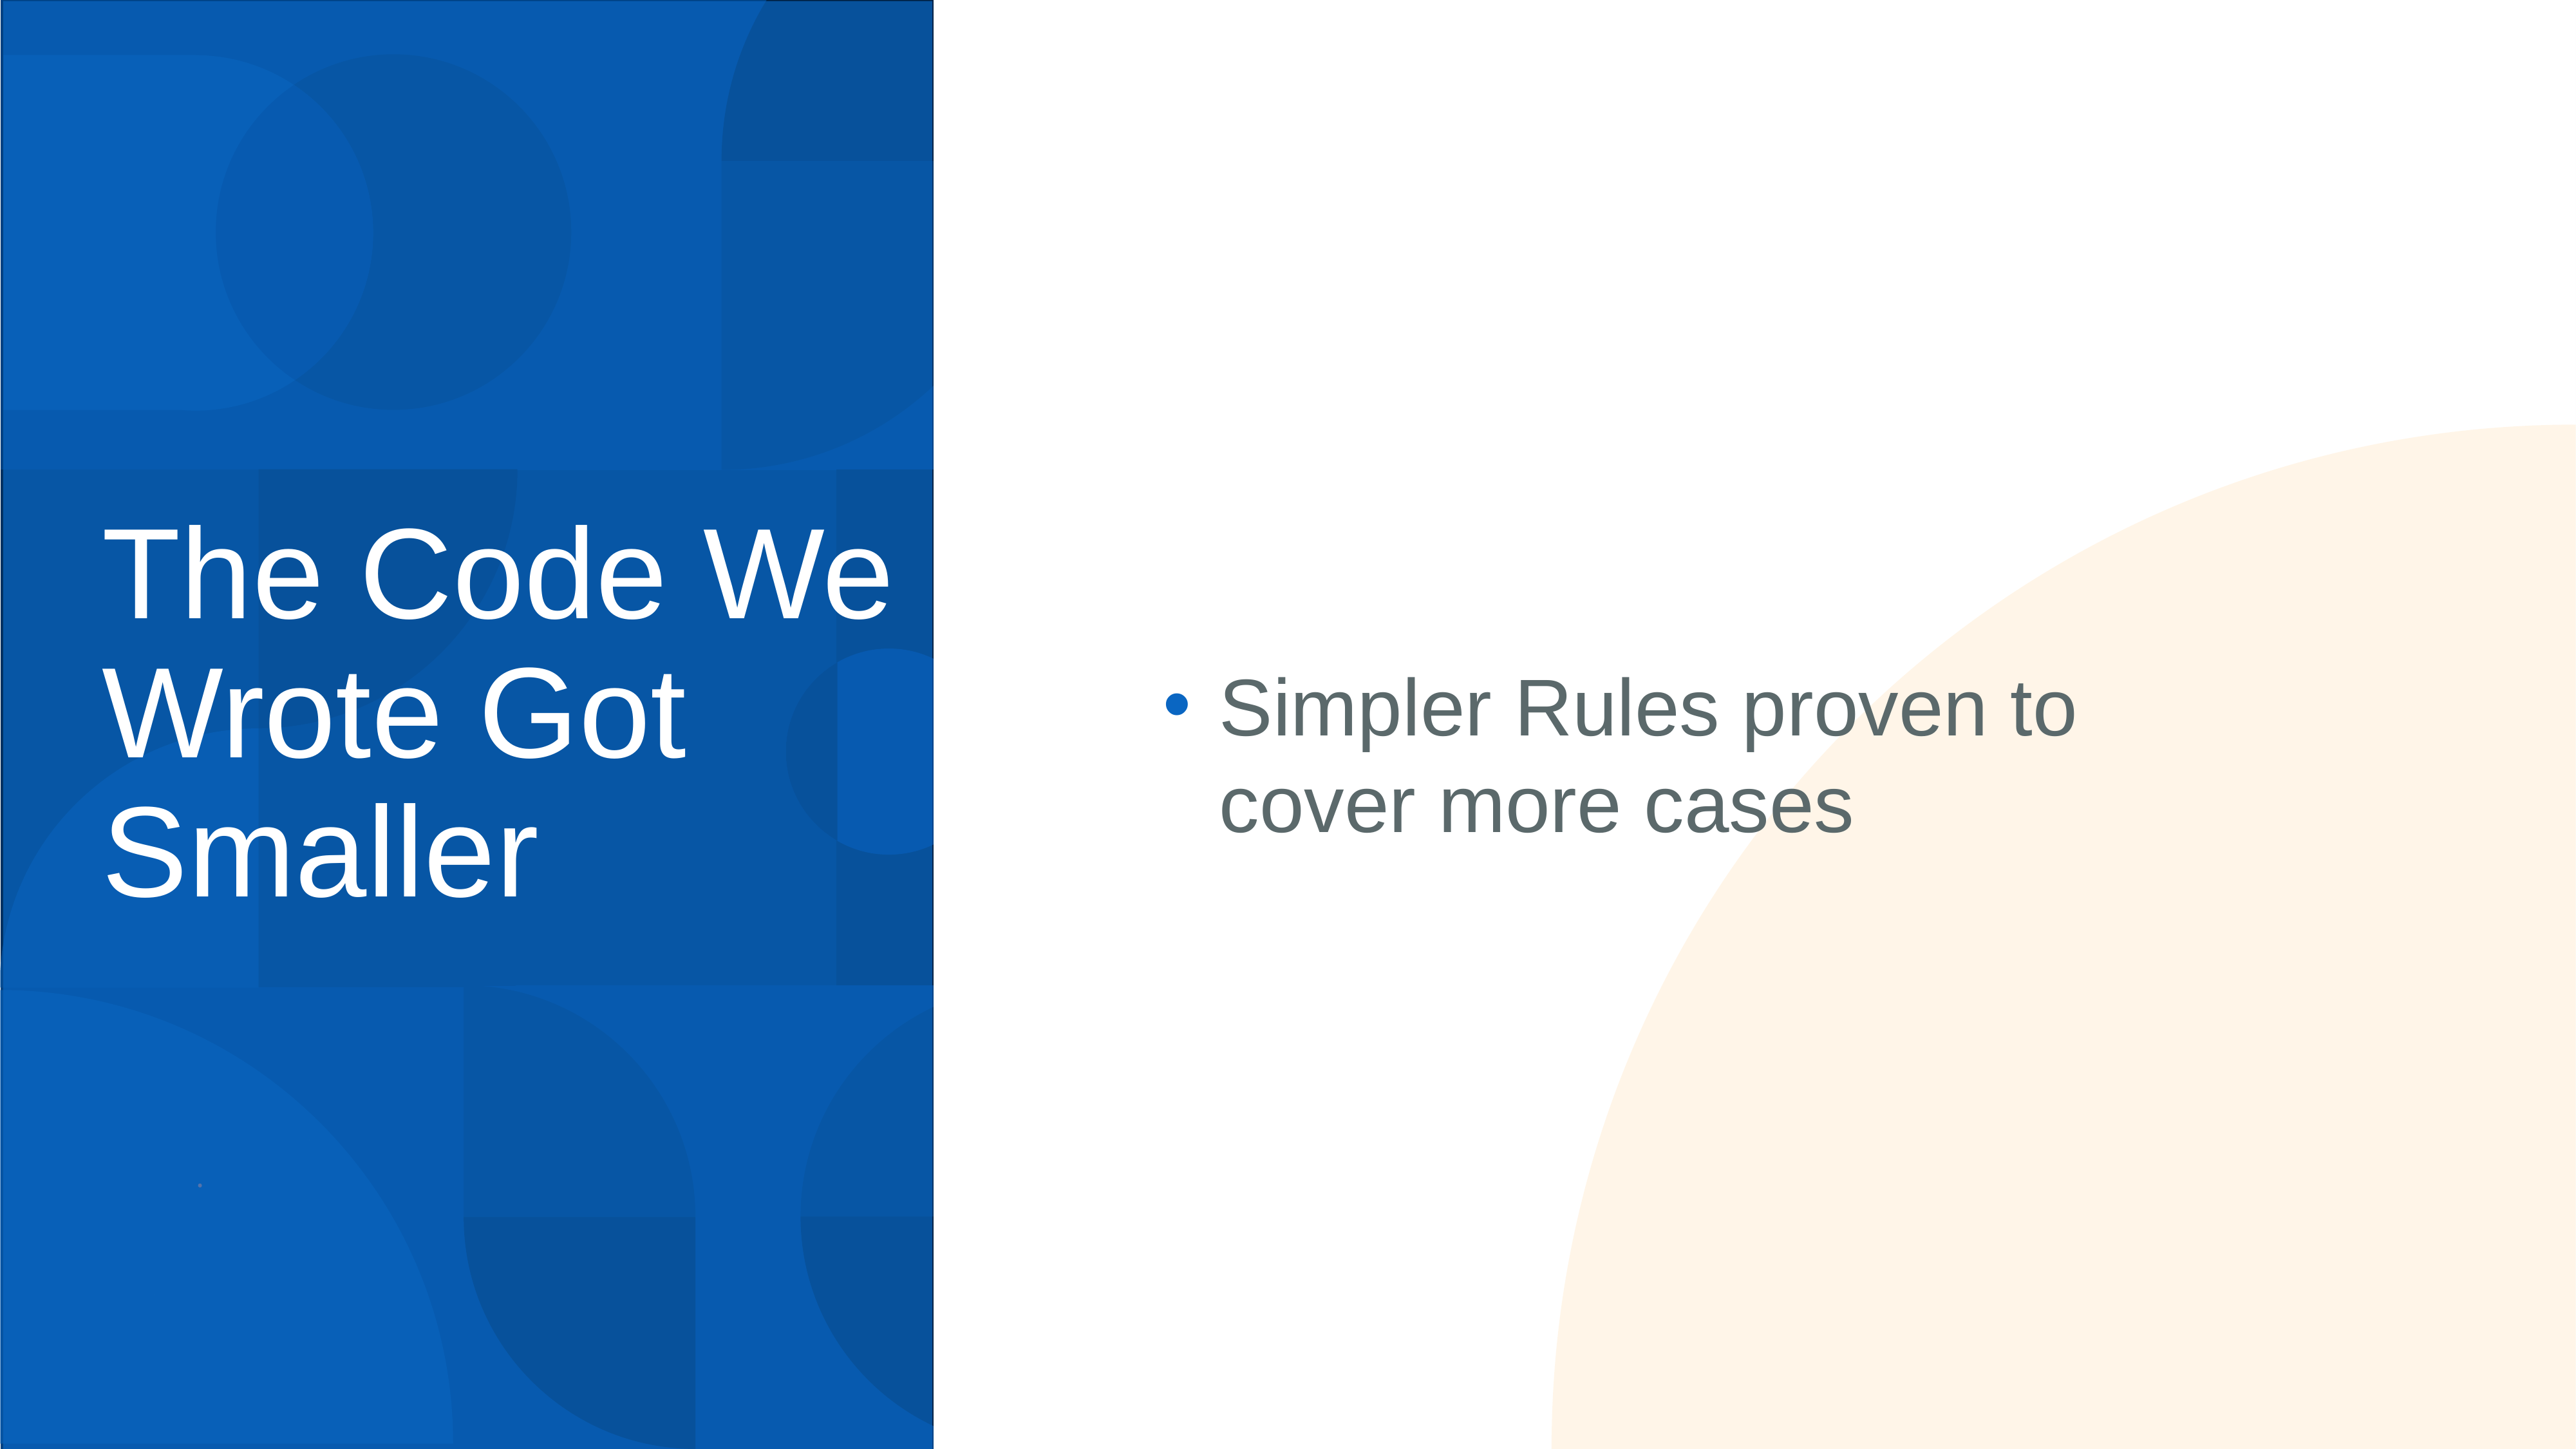

Simpler Rules proven to cover more cases
# The Code We Wrote Got Smaller